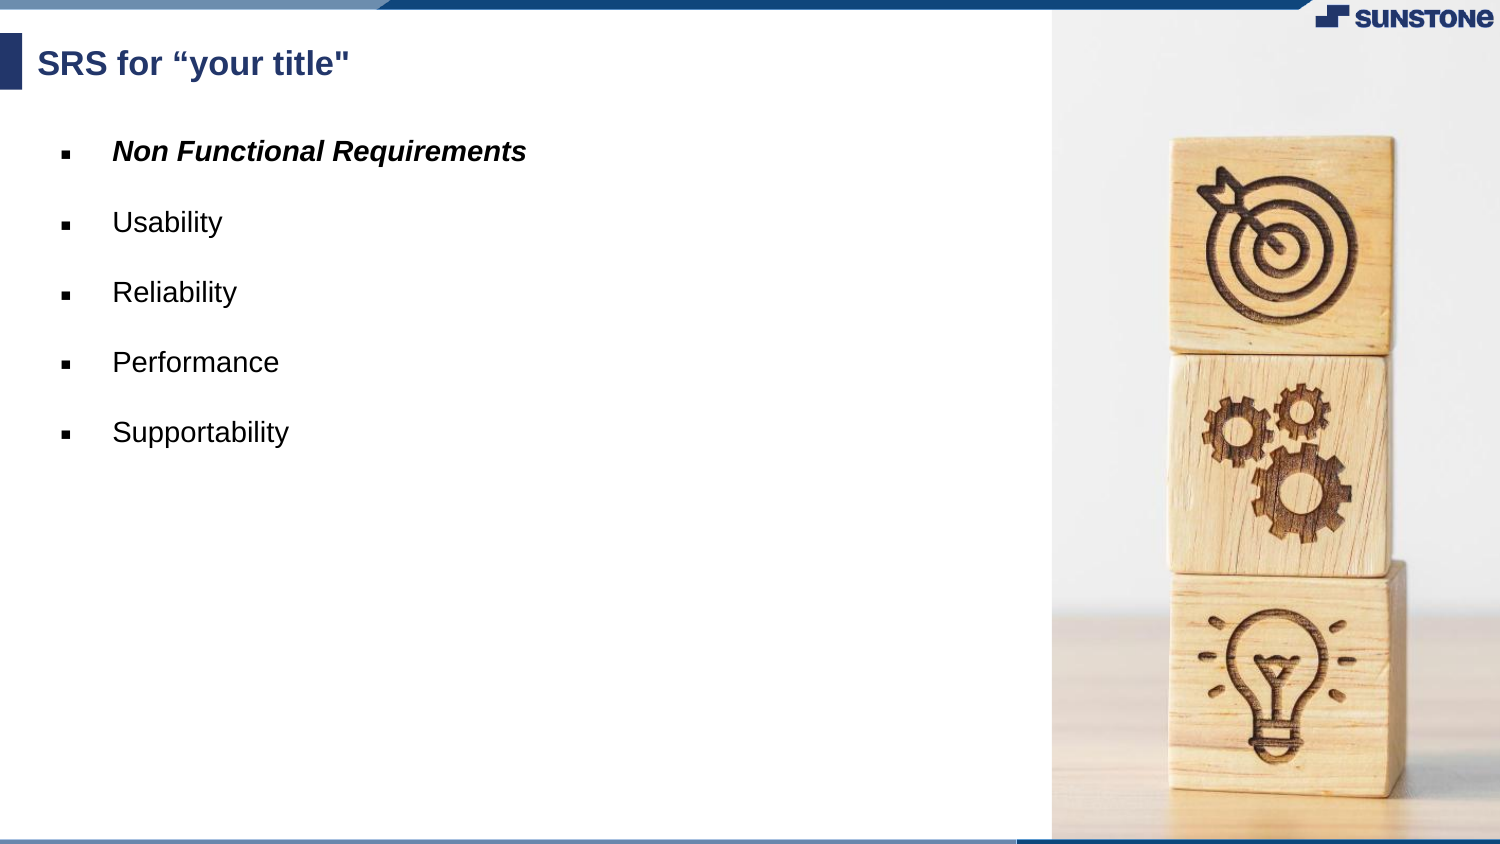

# SRS for “your title"
Non Functional Requirements
Usability

Reliability

Performance

Supportability